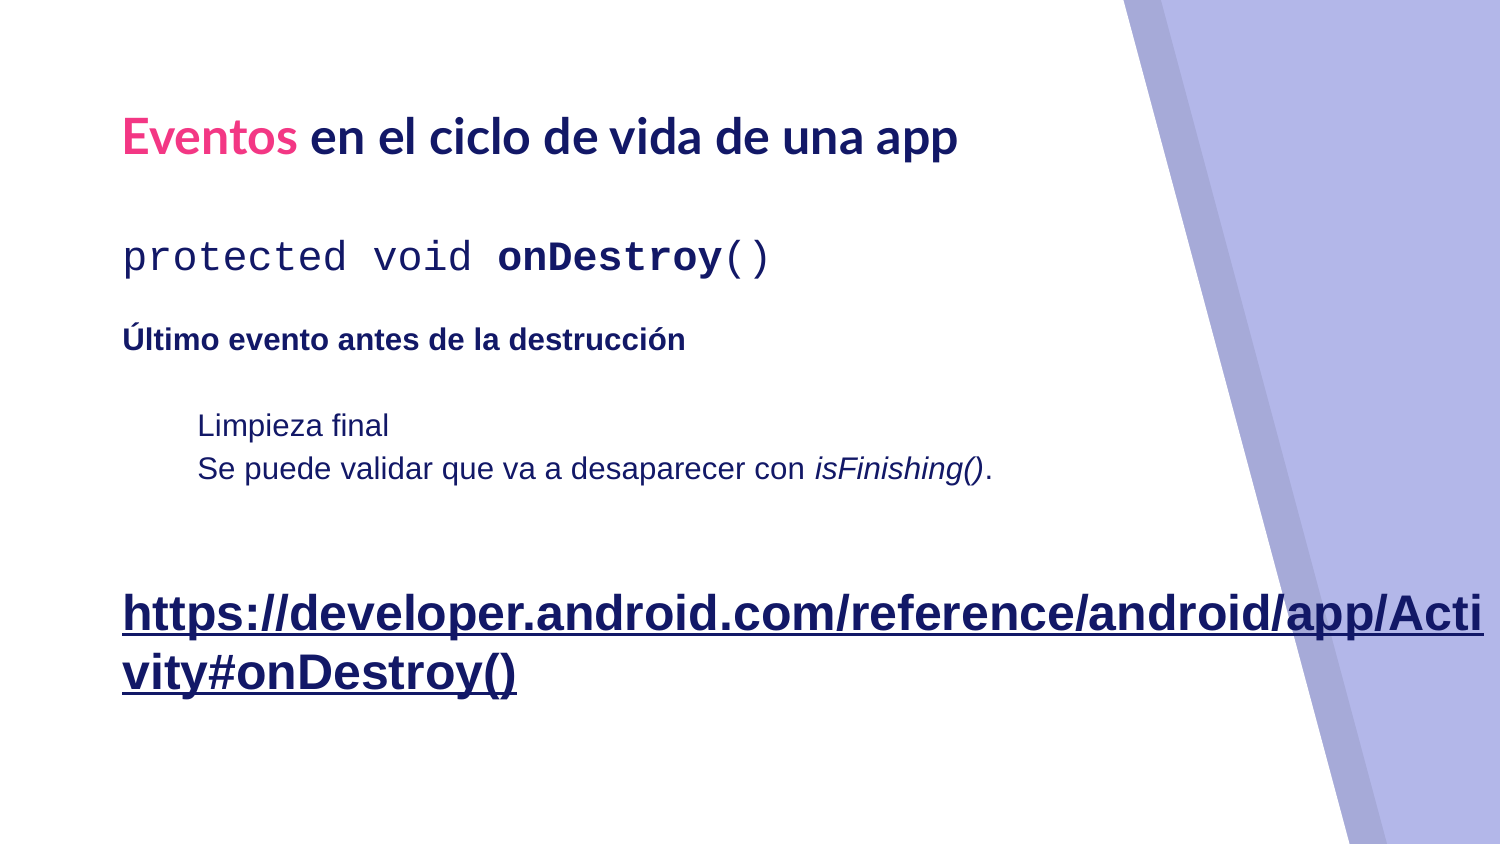

# Eventos en el ciclo de vida de una app
protected void onDestroy()

Último evento antes de la destrucción

Limpieza final
Se puede validar que va a desaparecer con isFinishing().

https://developer.android.com/reference/android/app/Activity#onDestroy()